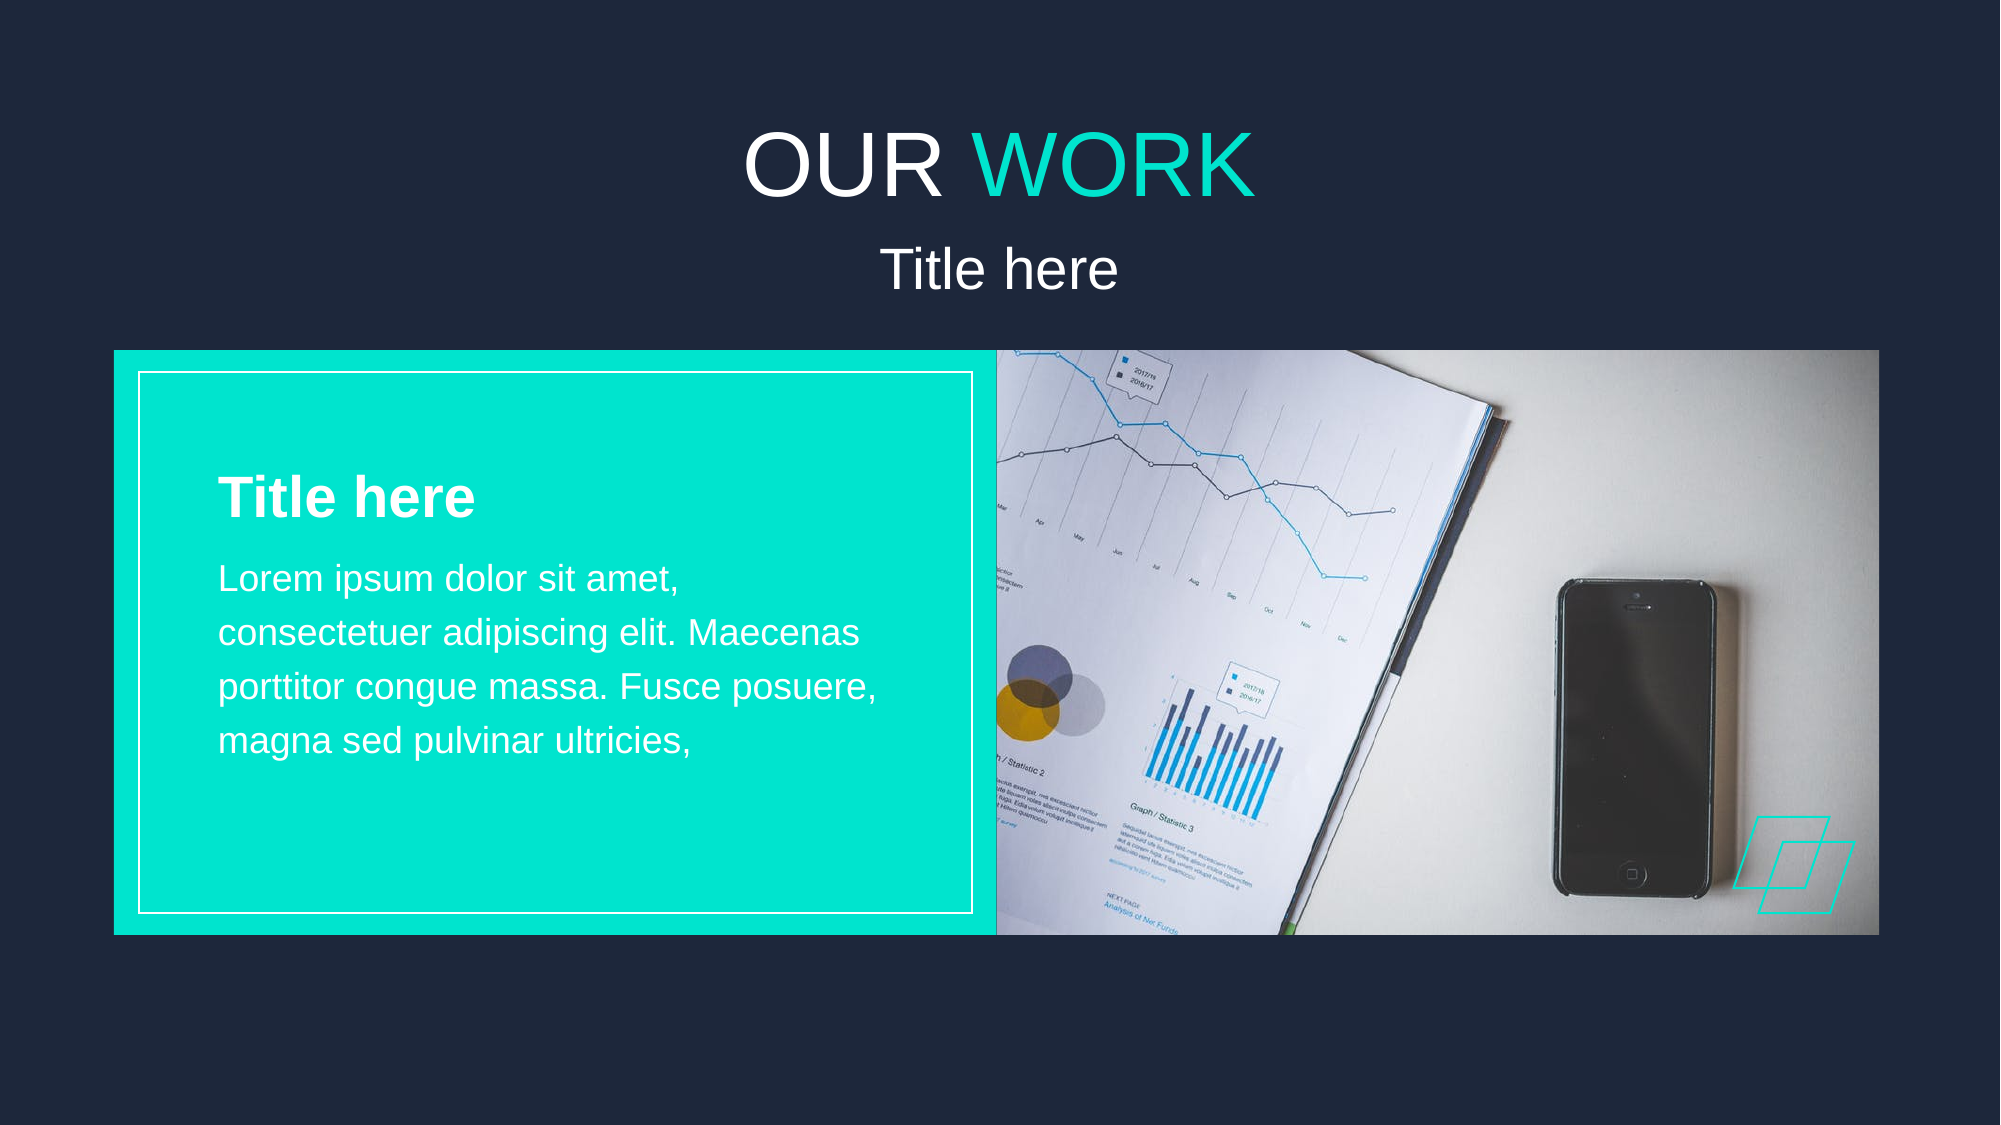

OUR WORK
Title here

Title here
Lorem ipsum dolor sit amet, consectetuer adipiscing elit. Maecenas porttitor congue massa. Fusce posuere, magna sed pulvinar ultricies,